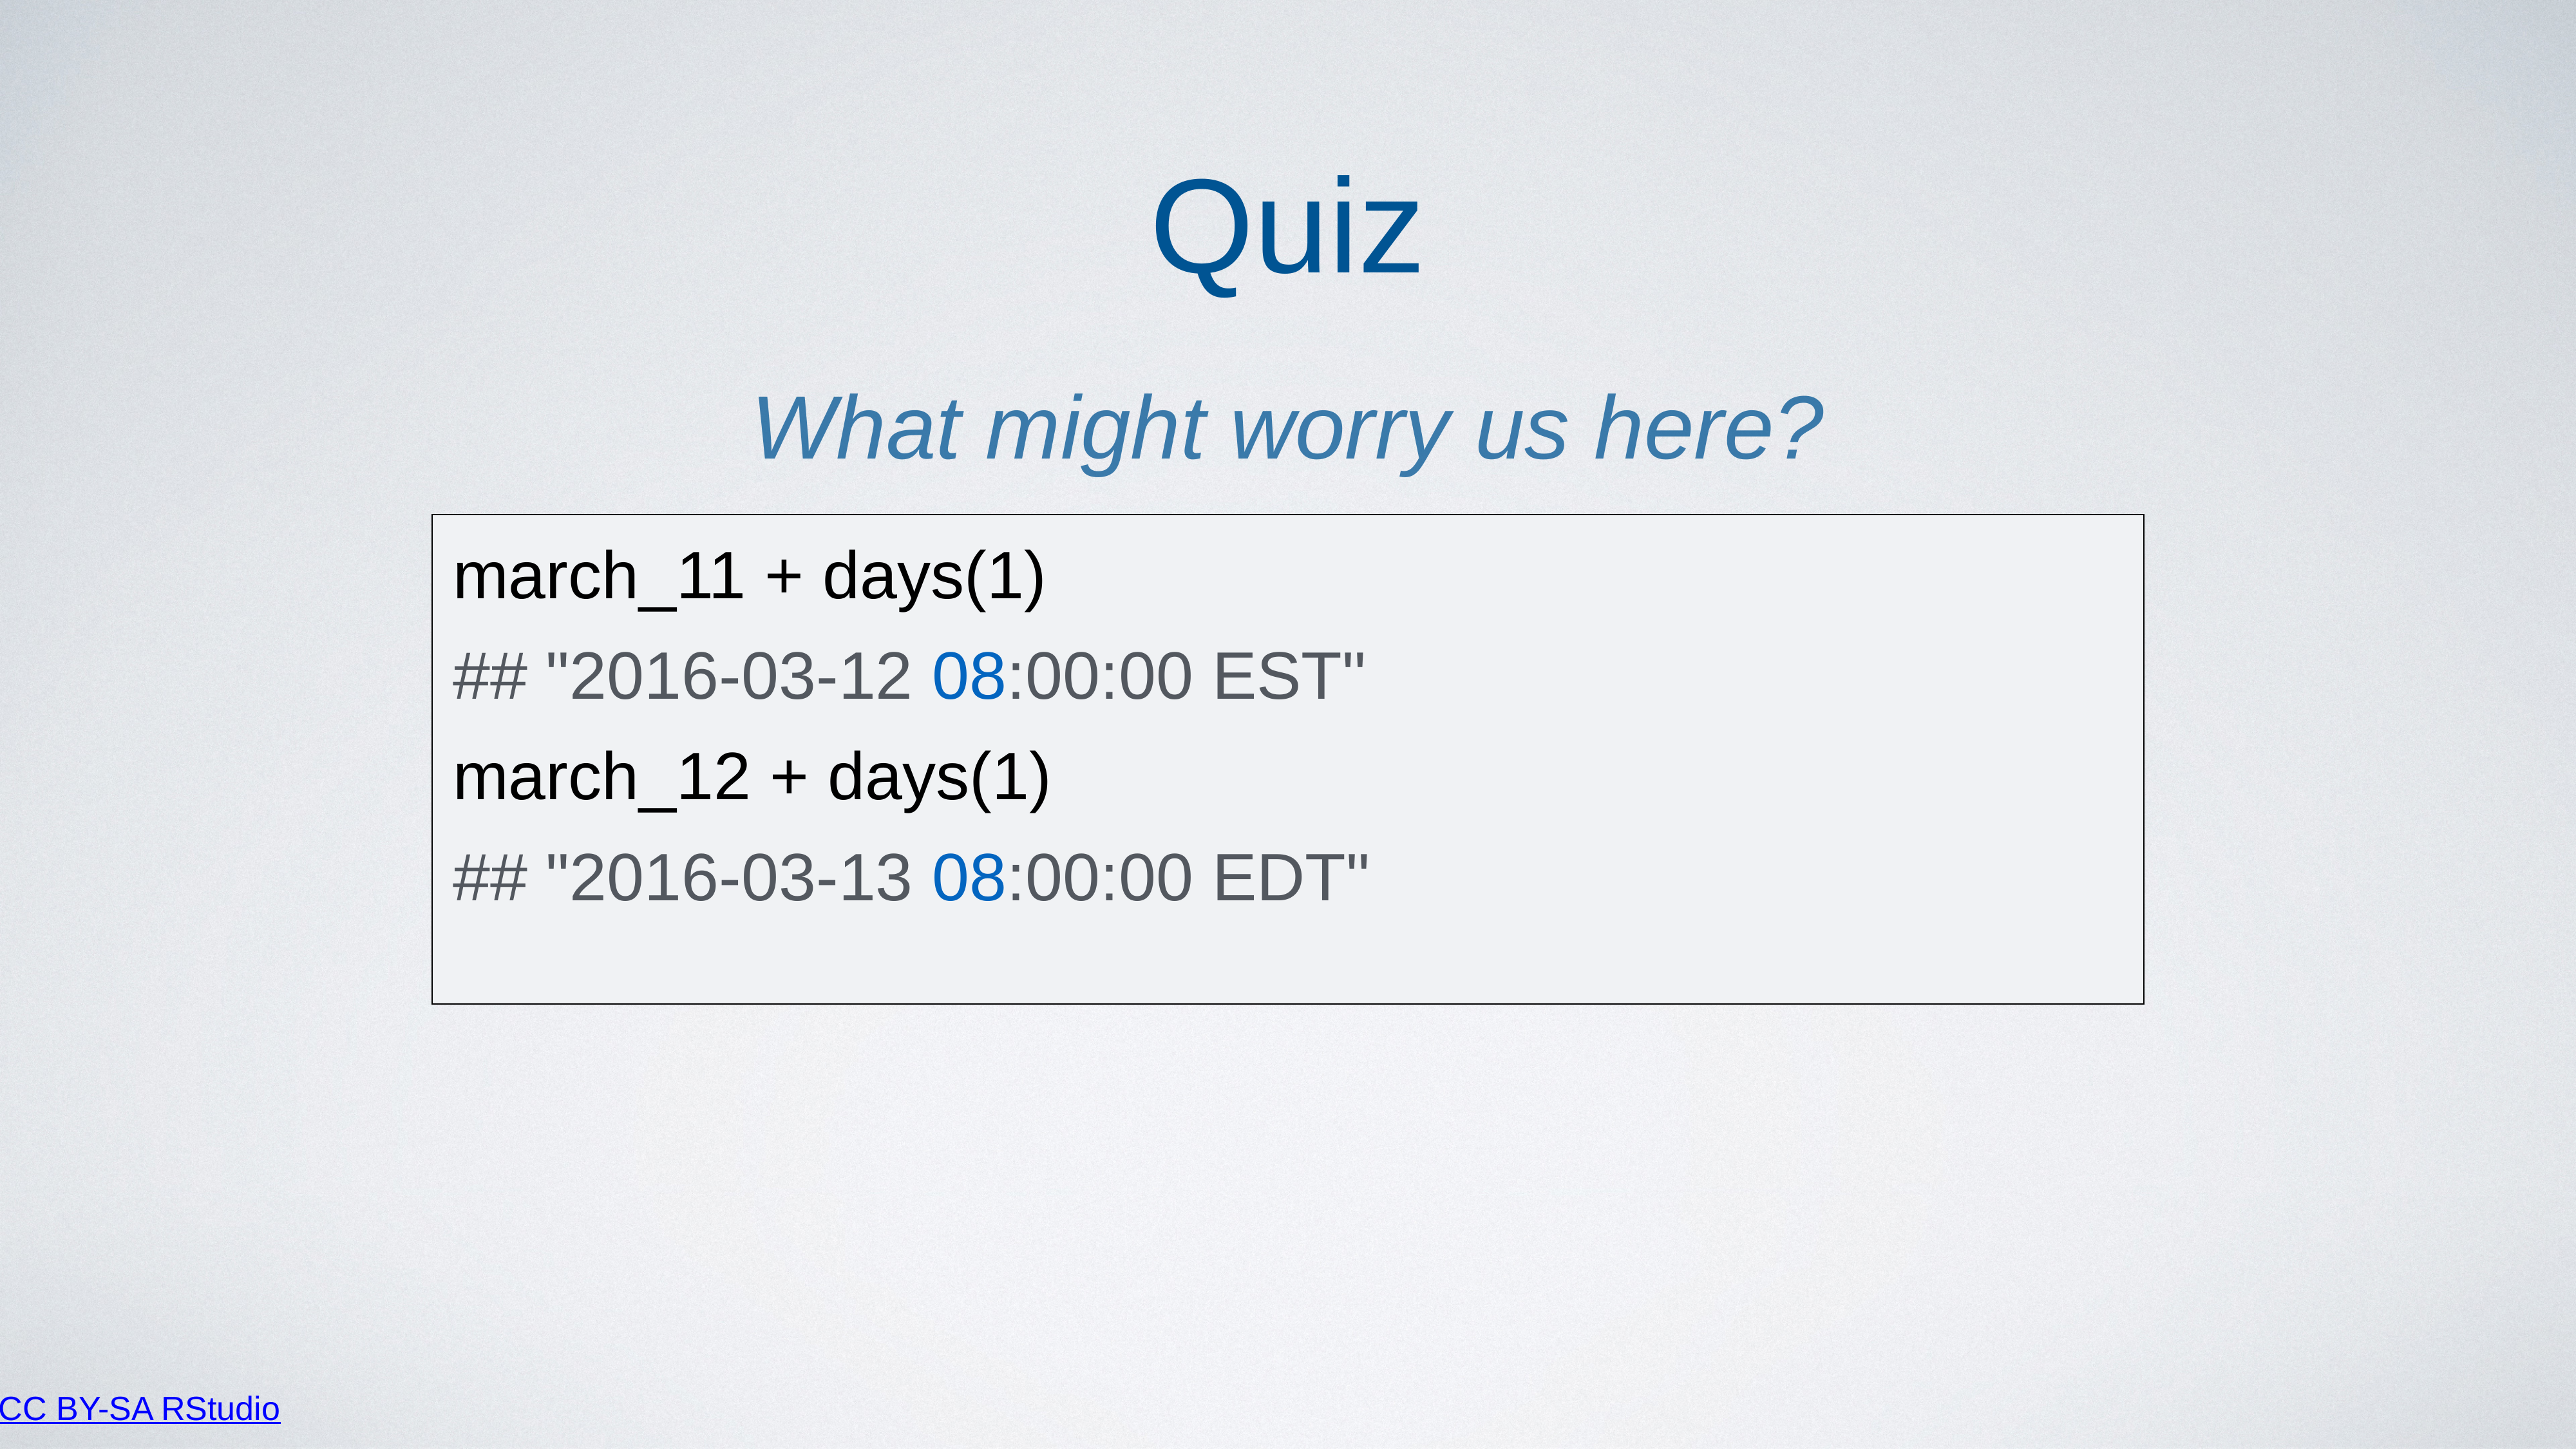

Quiz
What might worry us here?

march_11 + days(1)
## "2016-03-12 08:00:00 EST"
march_12 + days(1)
## "2016-03-13 08:00:00 EDT"